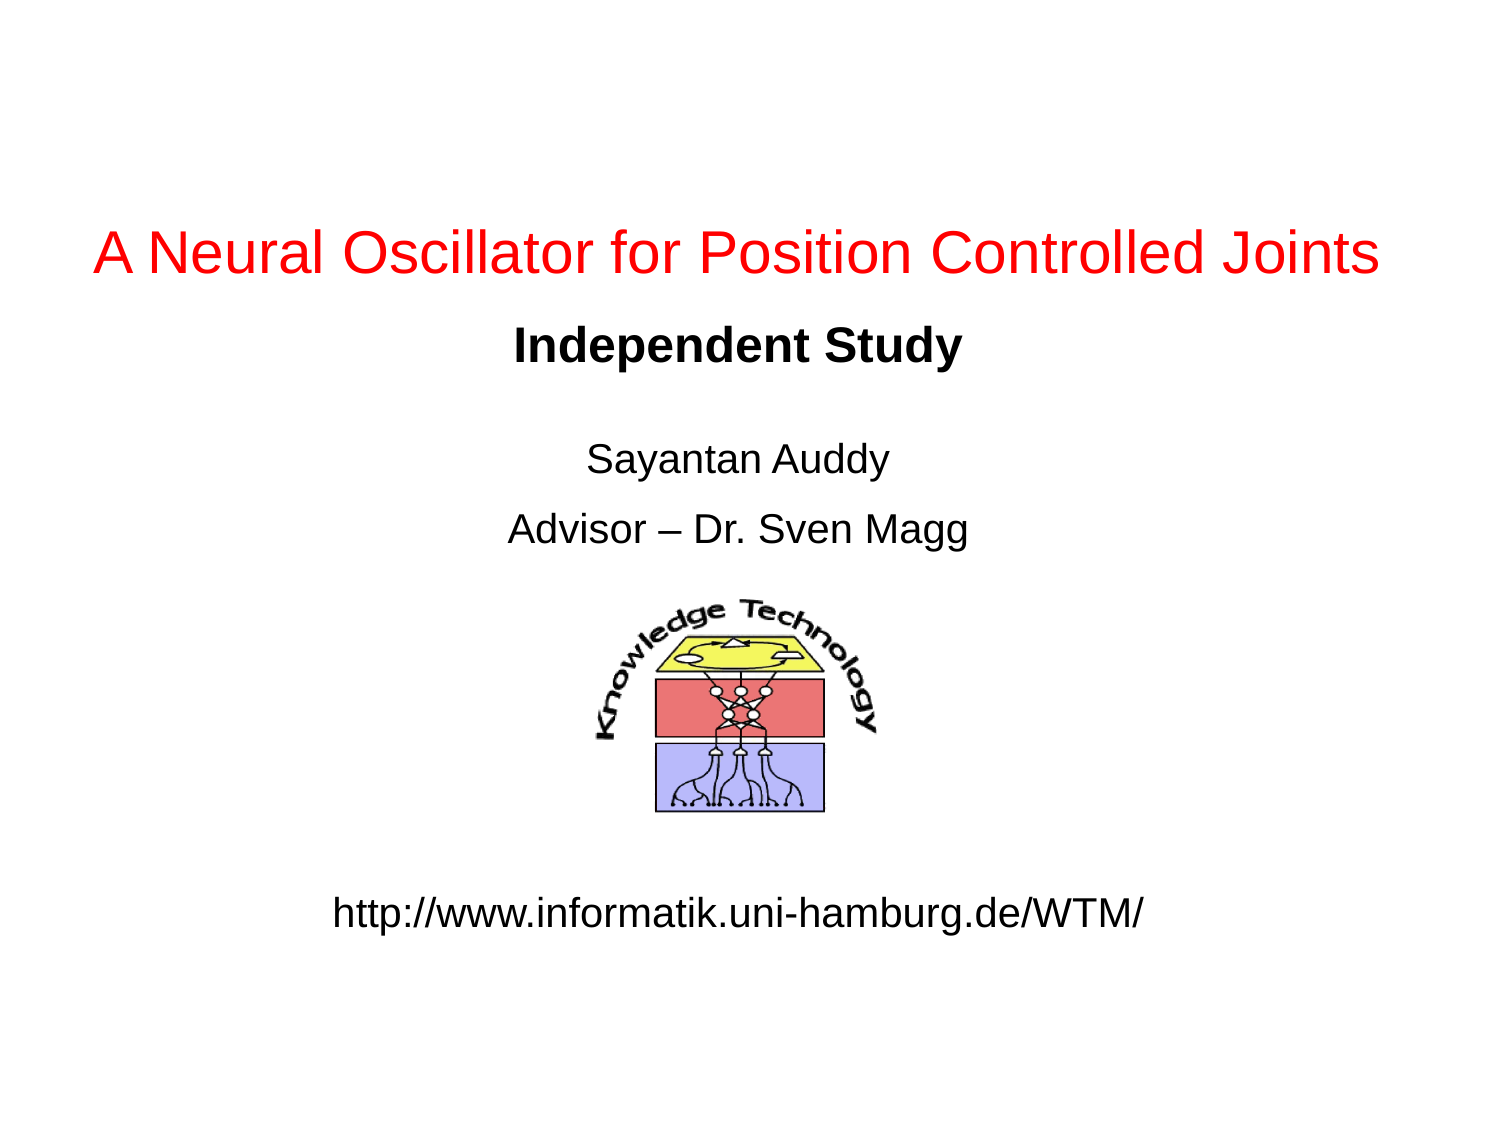

# A Neural Oscillator for Position Controlled Joints
Independent Study

Sayantan Auddy

Advisor – Dr. Sven Magg